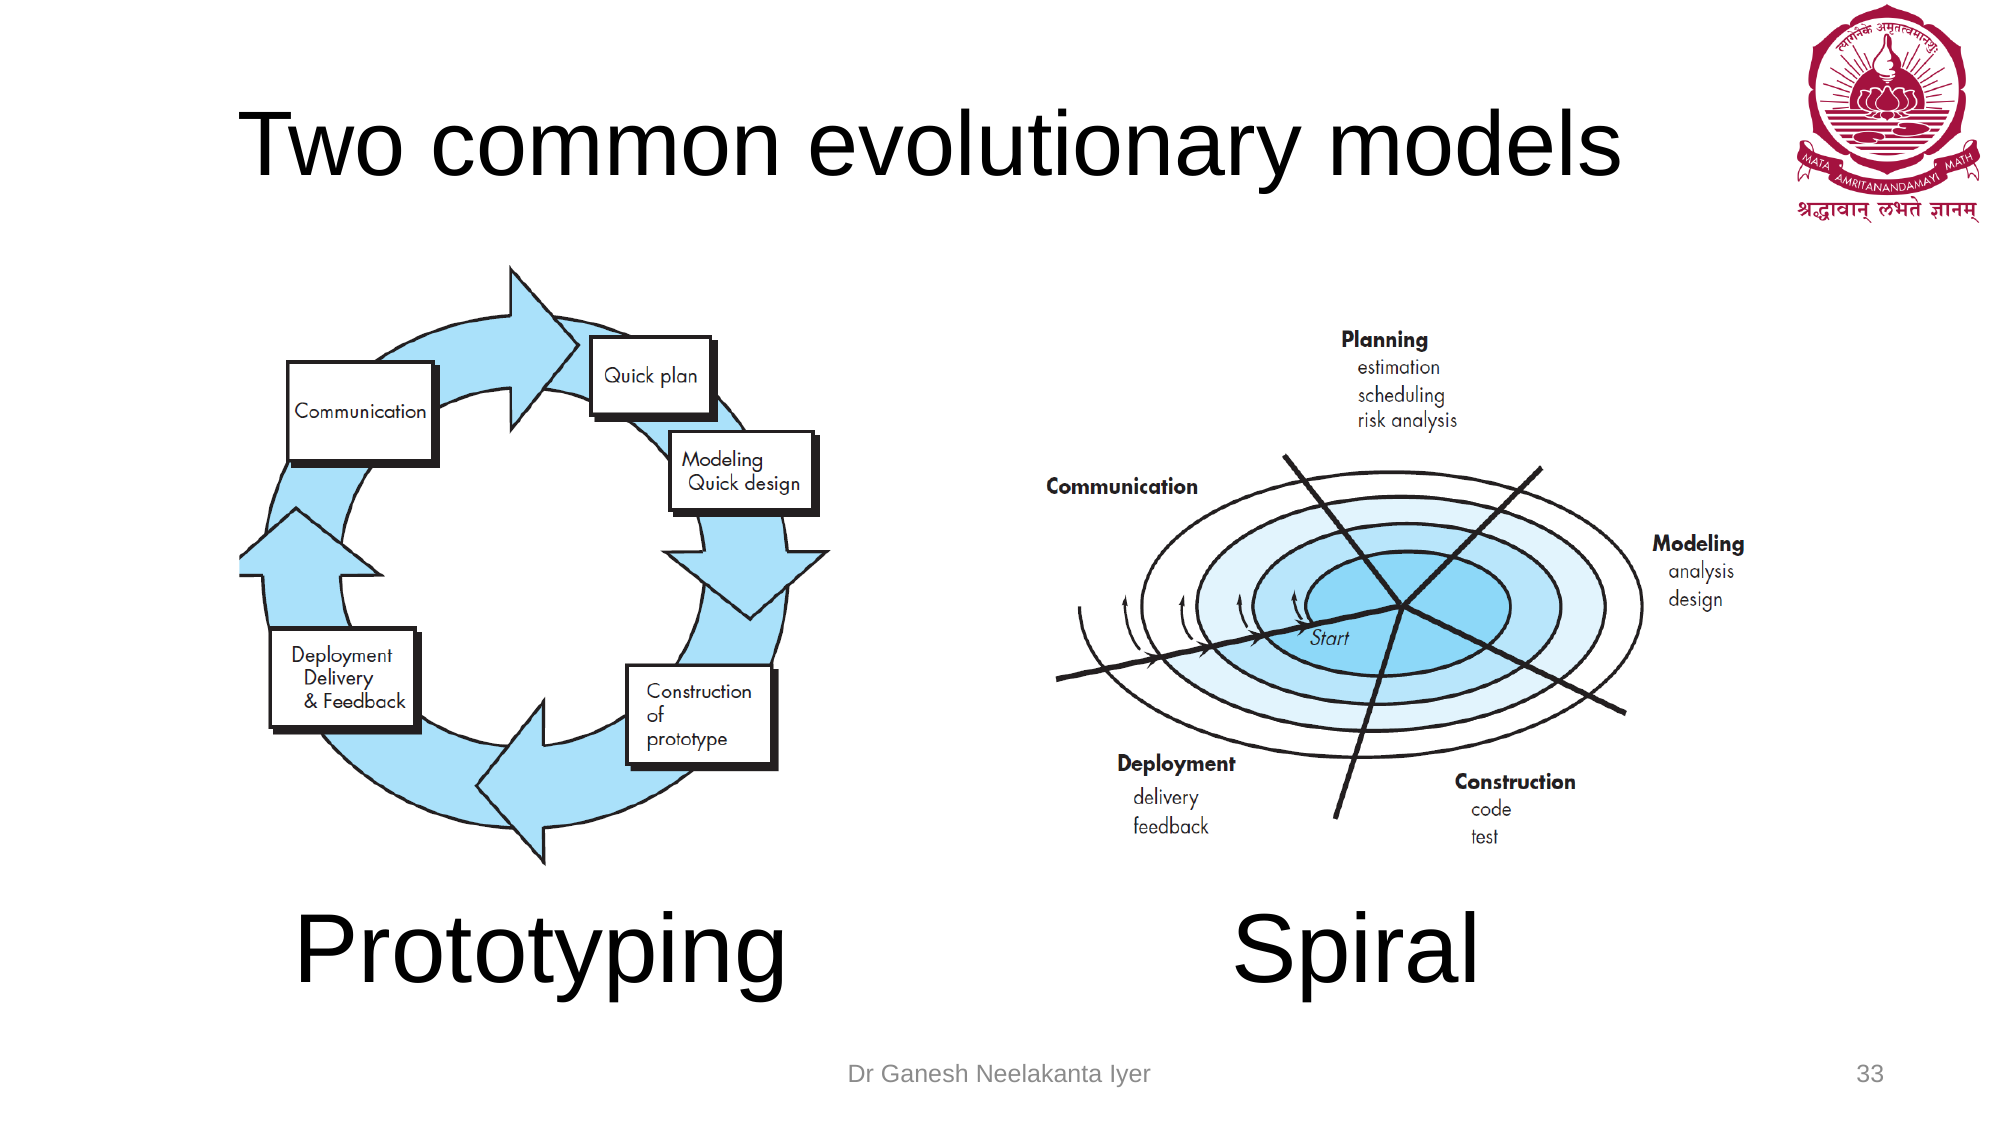

# Two common evolutionary models

Prototyping
Spiral
Dr Ganesh Neelakanta Iyer
33